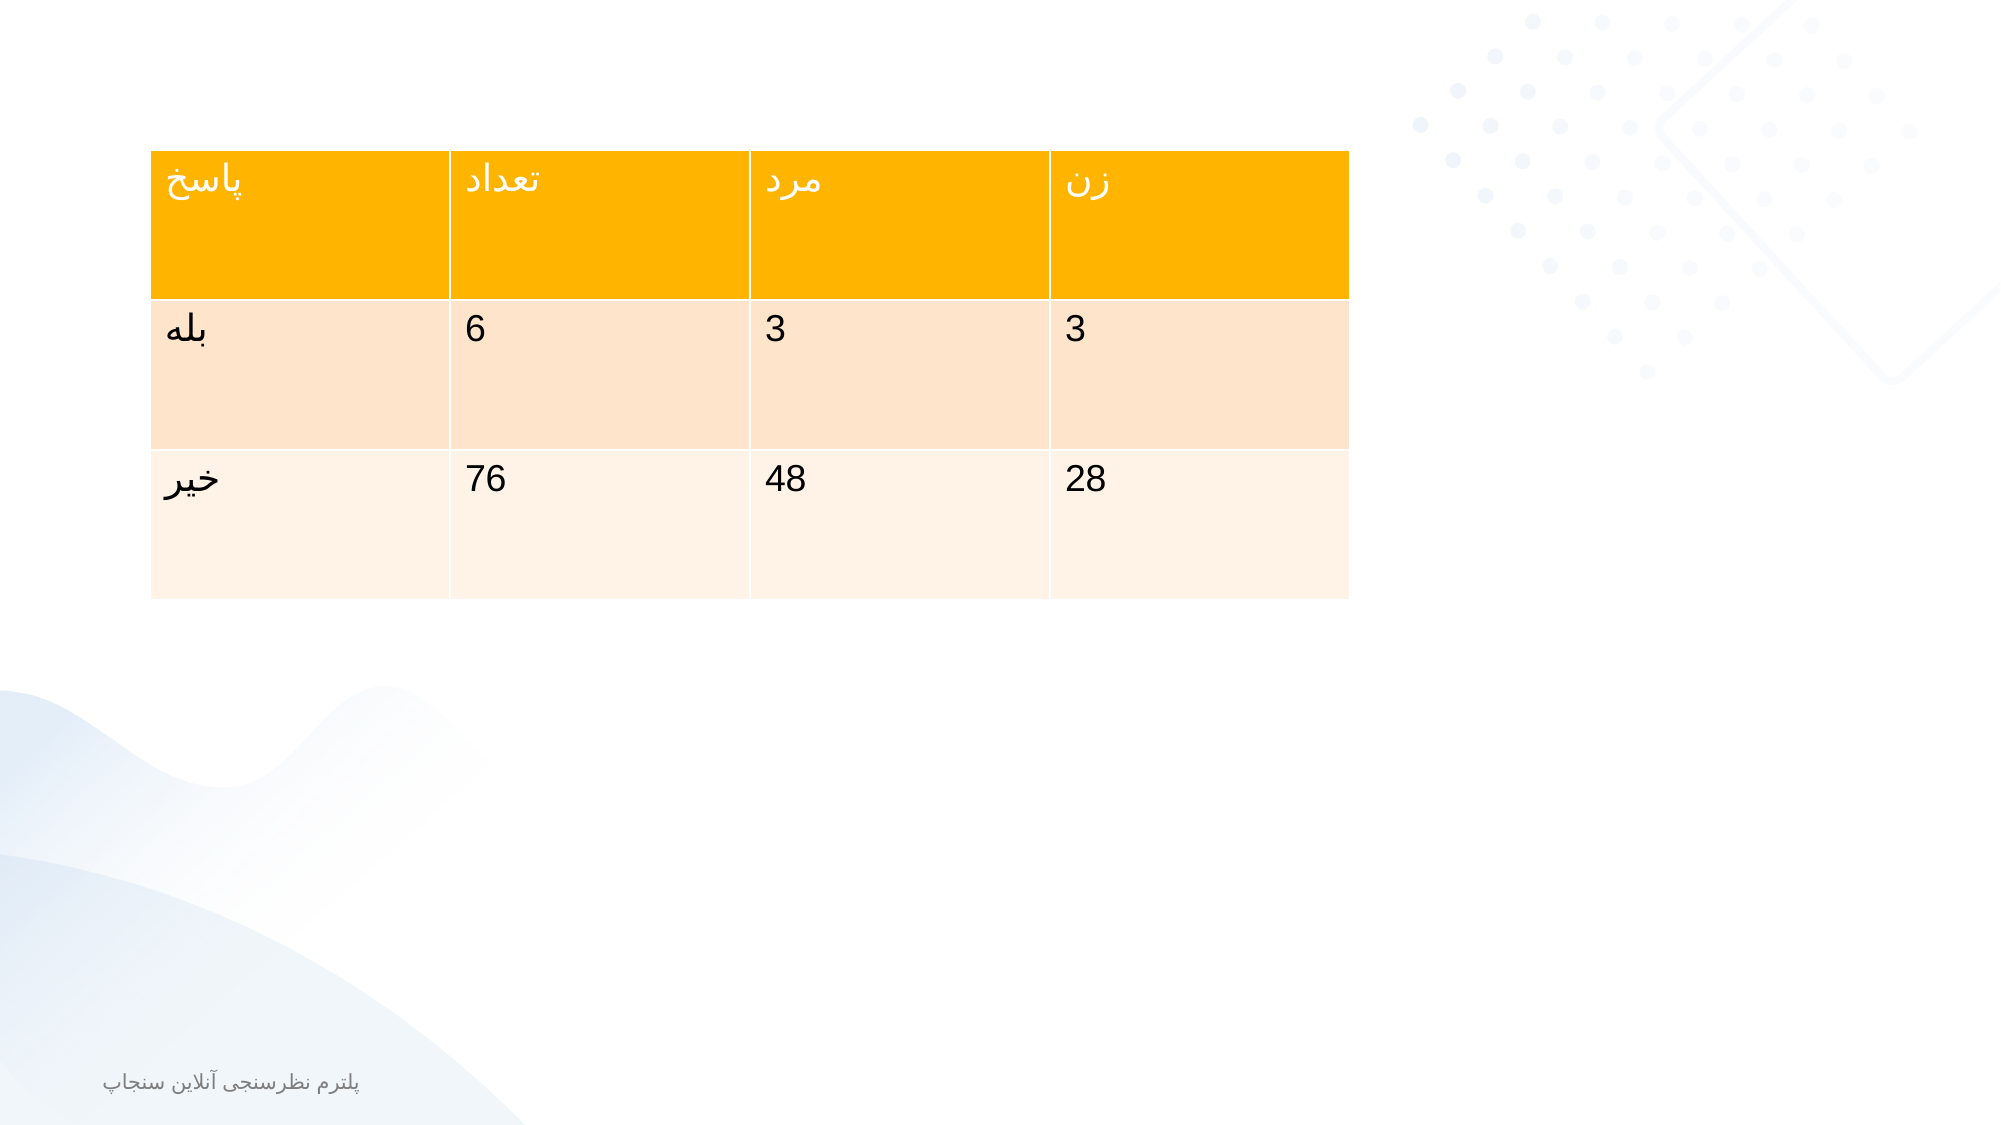

| پاسخ | تعداد | مرد | زن |
| --- | --- | --- | --- |
| بله | 6 | 3 | 3 |
| خیر | 76 | 48 | 28 |